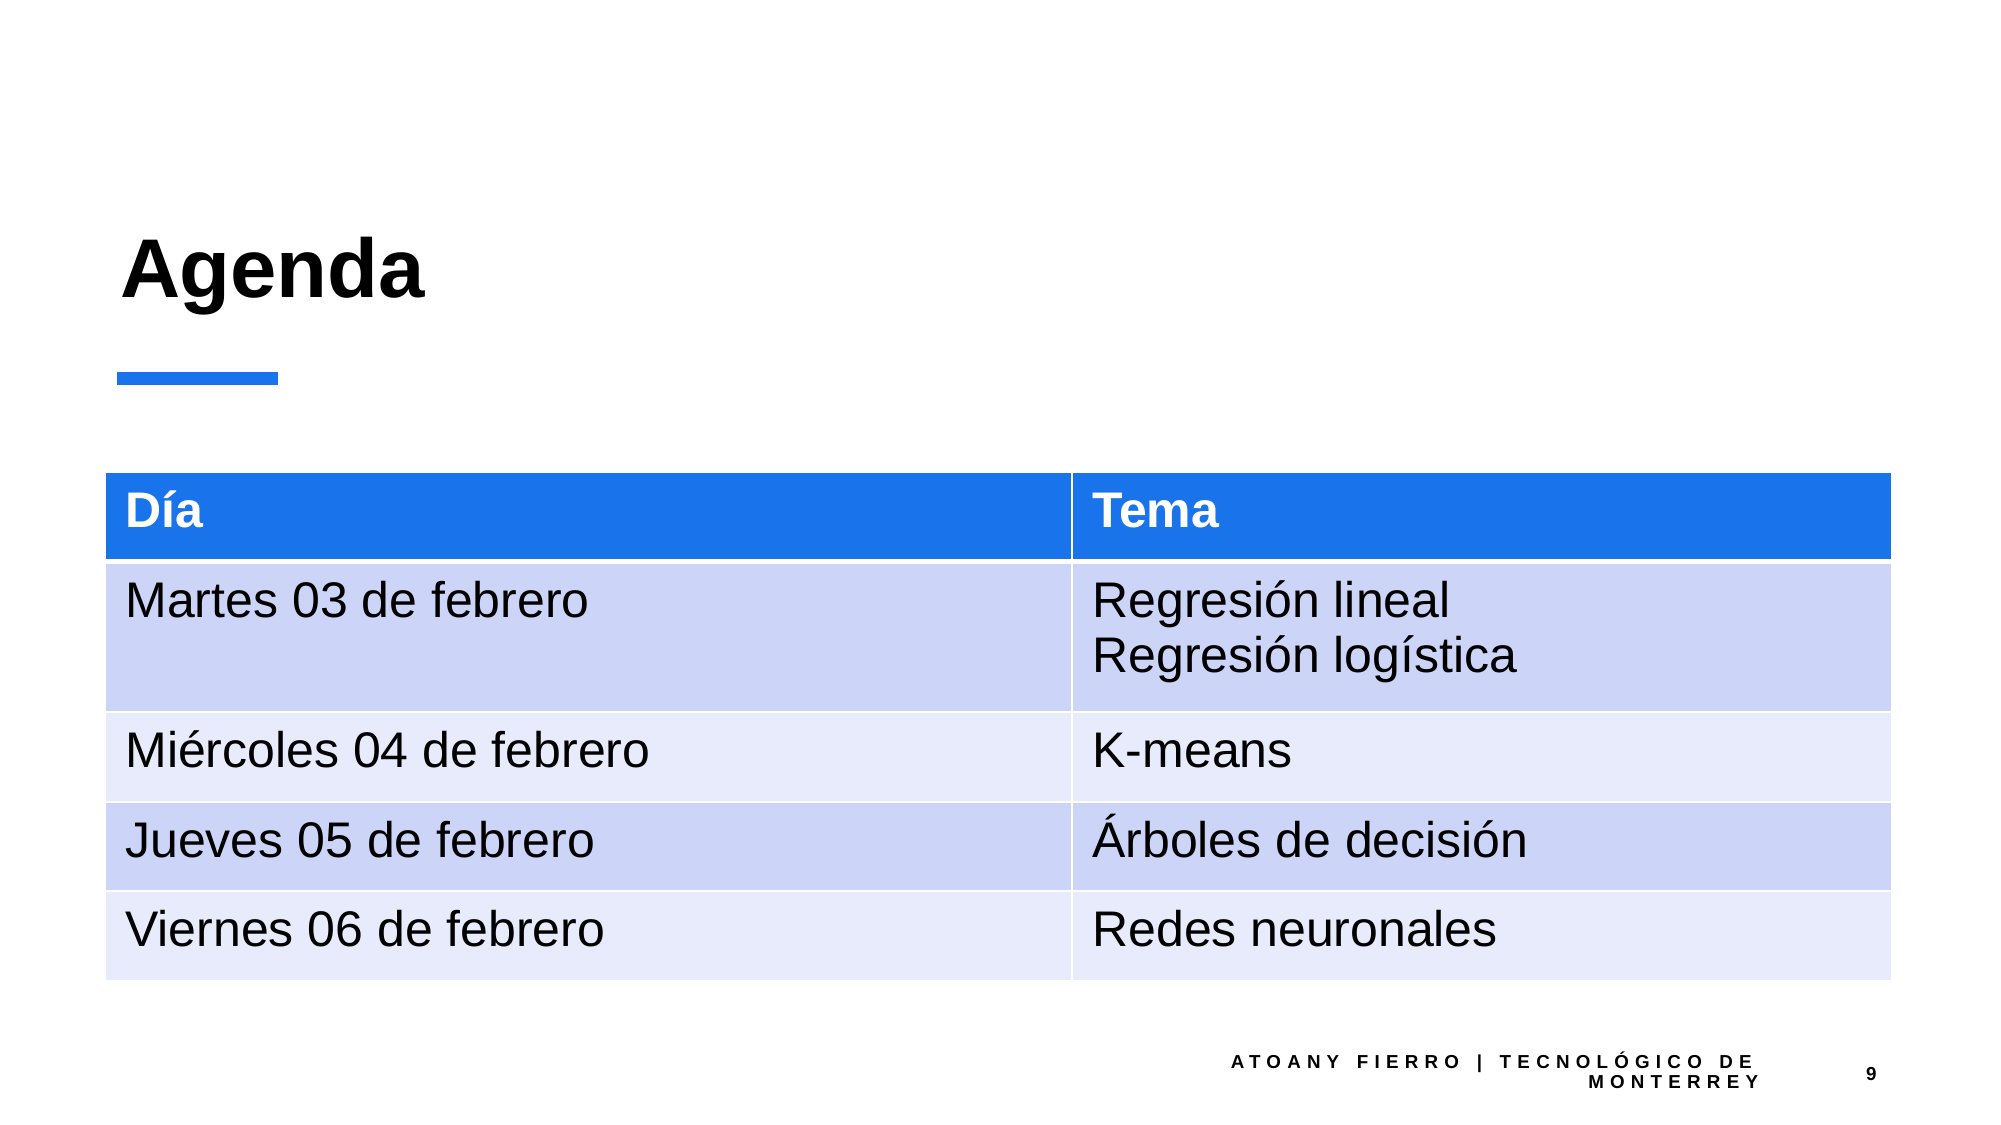

# Agenda
| Día | Tema |
| --- | --- |
| Martes 03 de febrero | Regresión lineal Regresión logística |
| Miércoles 04 de febrero | K-means |
| Jueves 05 de febrero | Árboles de decisión |
| Viernes 06 de febrero | Redes neuronales |
Atoany Fierro | Tecnológico de Monterrey
9